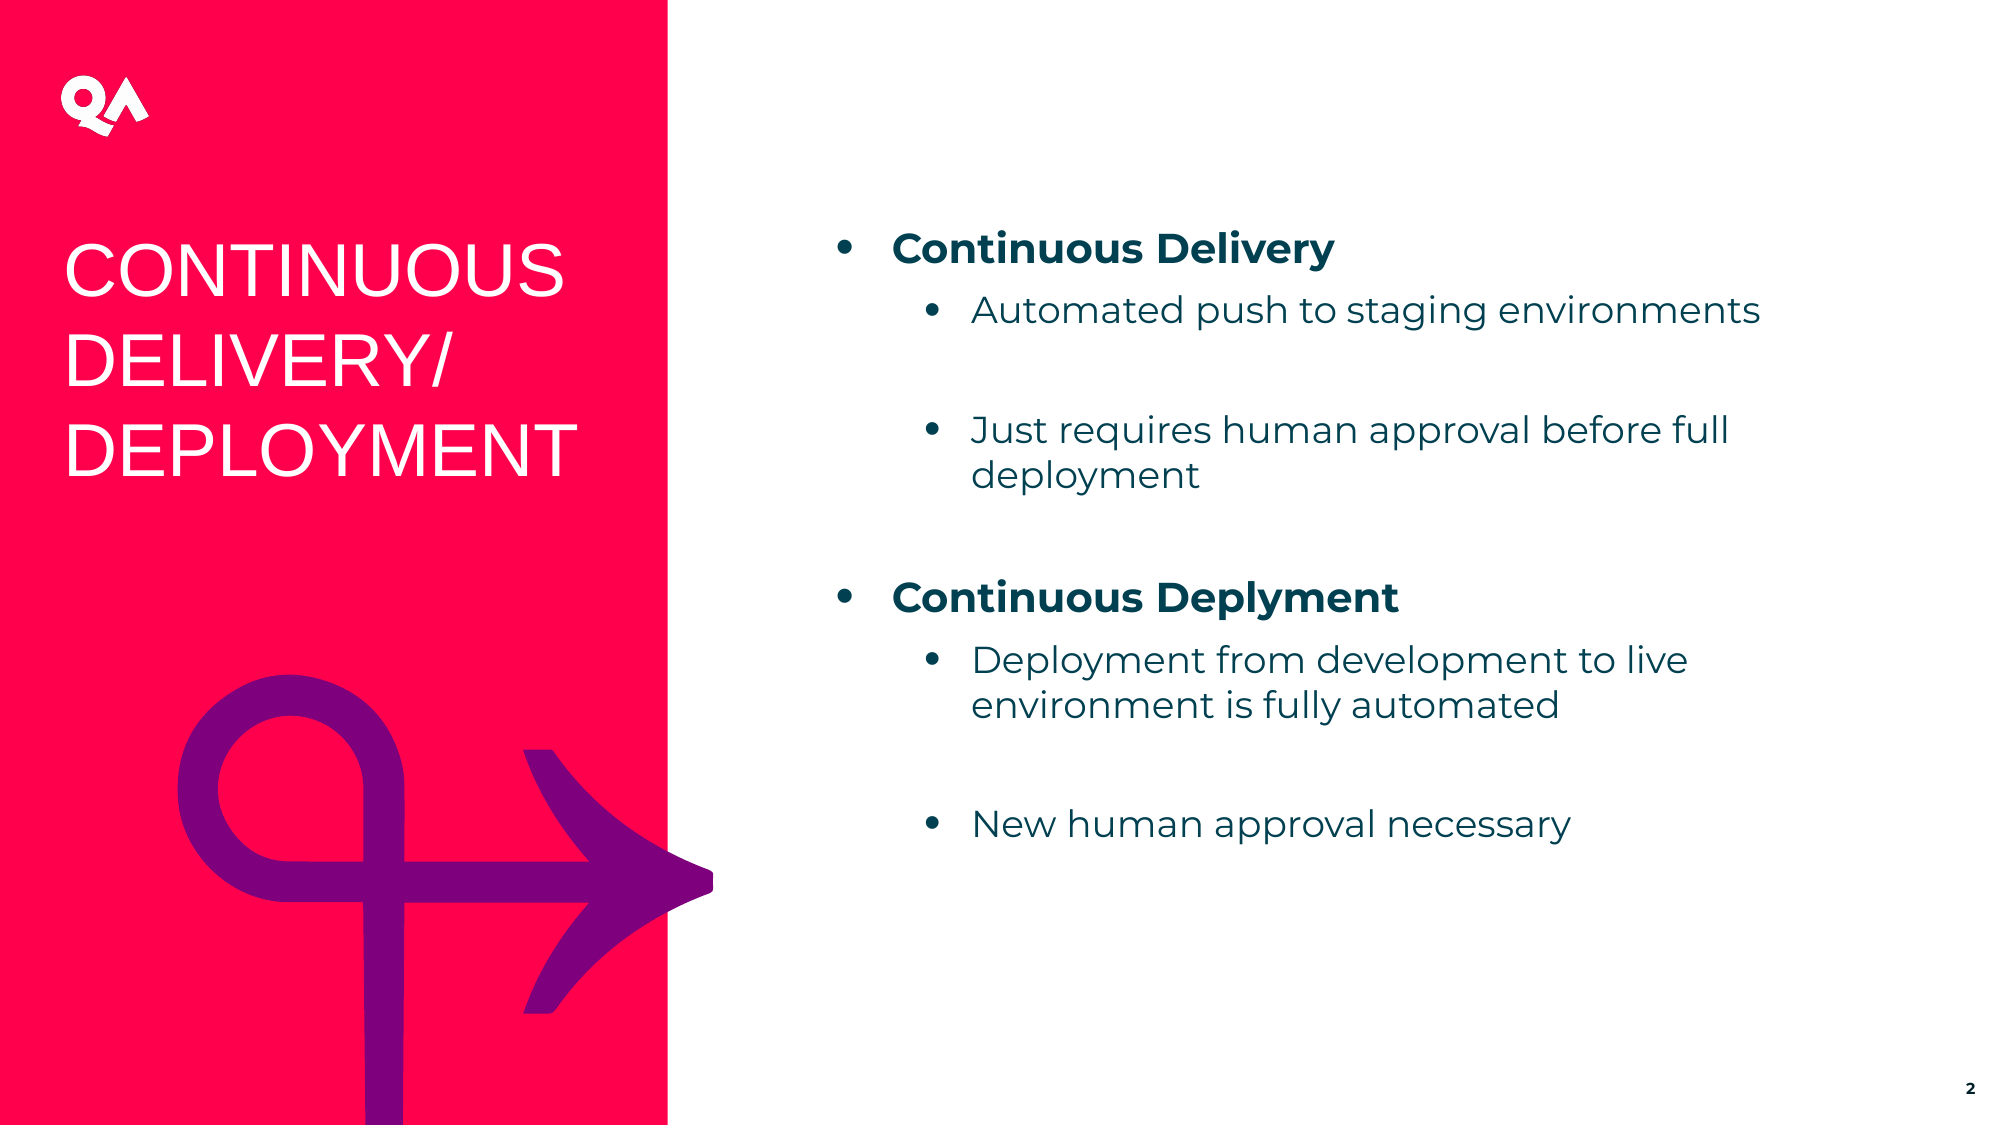

Continuous Delivery/
Deployment
Continuous Delivery

Automated push to staging environments

Just requires human approval before full deployment

Continuous Deplyment

Deployment from development to live environment is fully automated

New human approval necessary

2